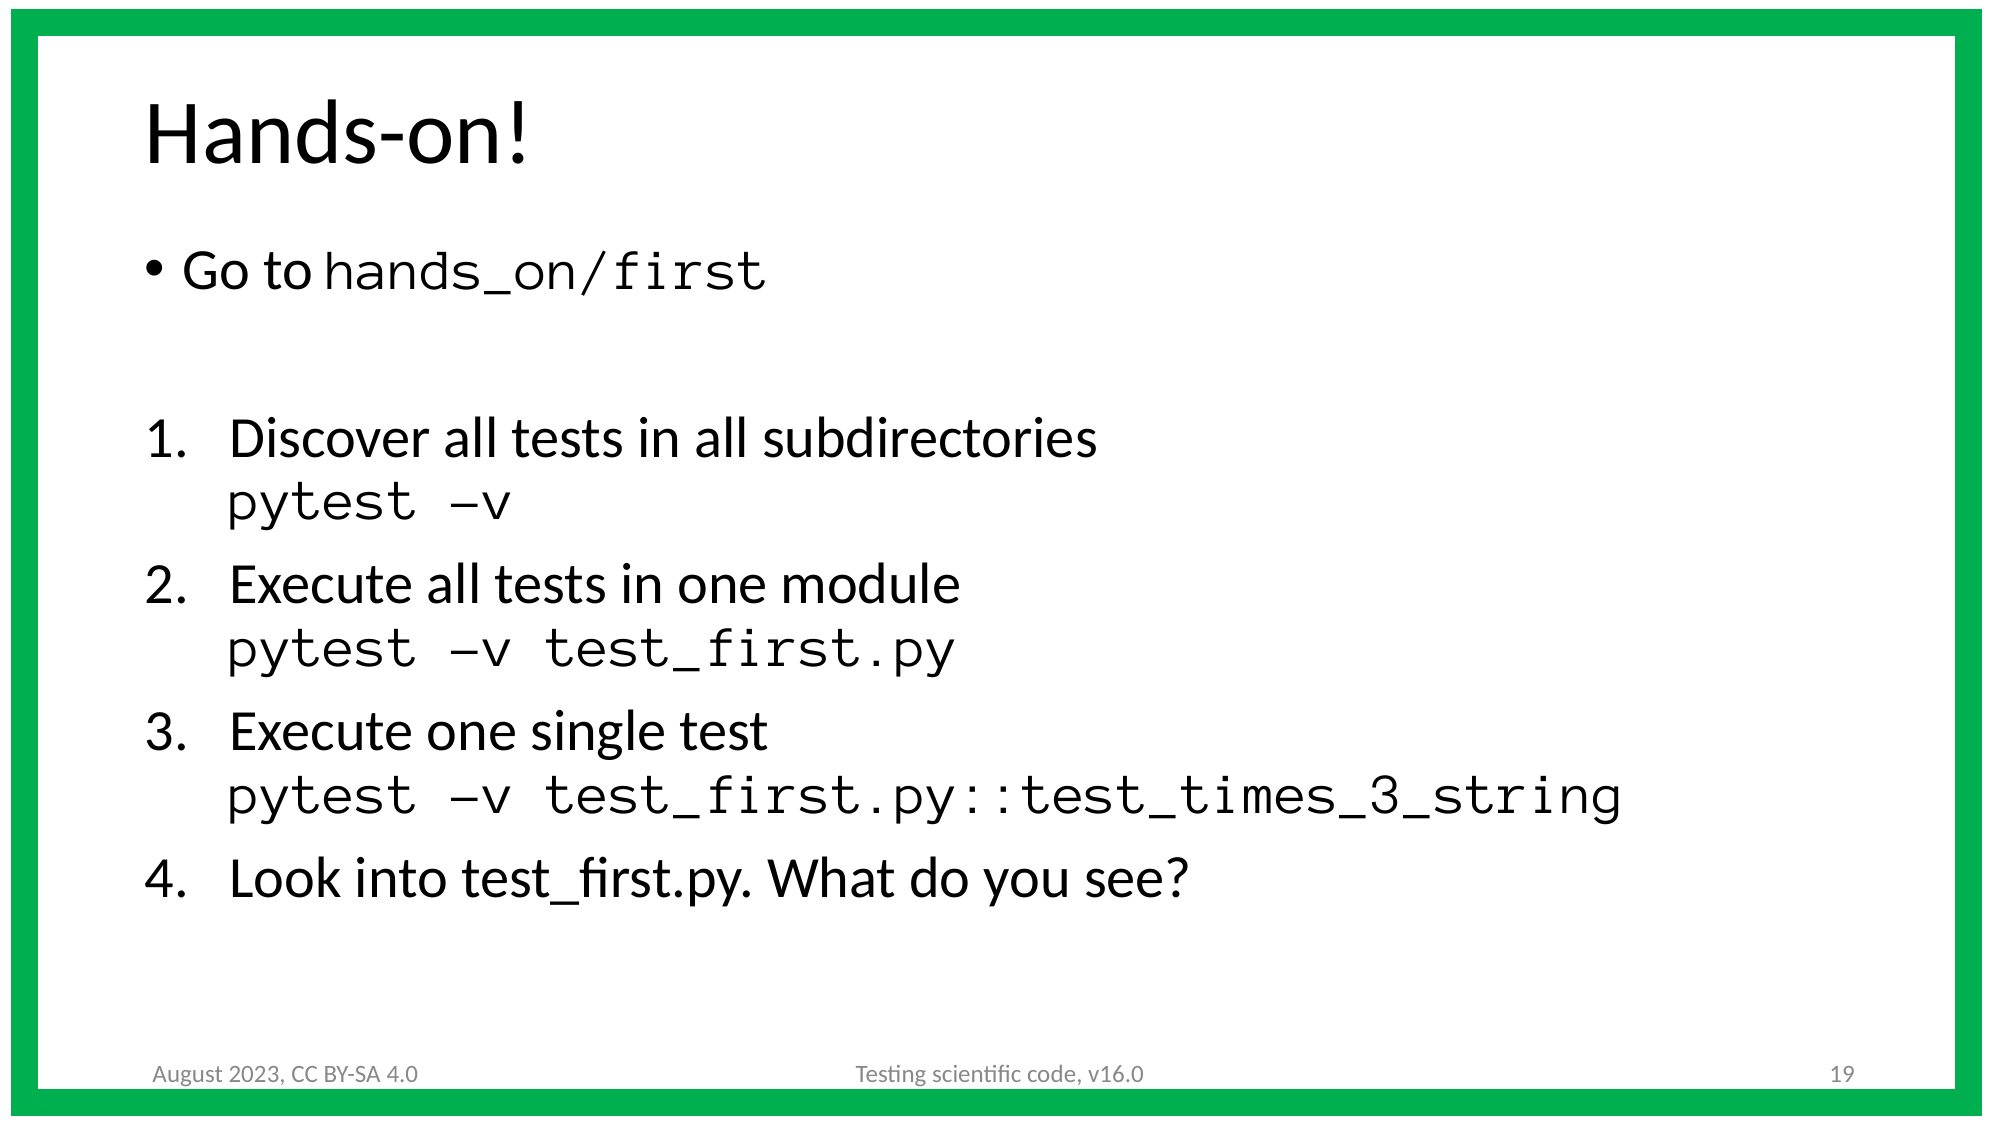

# Hands-on!
Go to hands_on/first

Discover all tests in all subdirectories
pytest -v
Execute all tests in one module
pytest -v test_first.py
Execute one single test
pytest -v test_first.py::test_times_3_string
Look into test_first.py. What do you see?
August 2023, CC BY-SA 4.0
Testing scientific code, v16.0
19